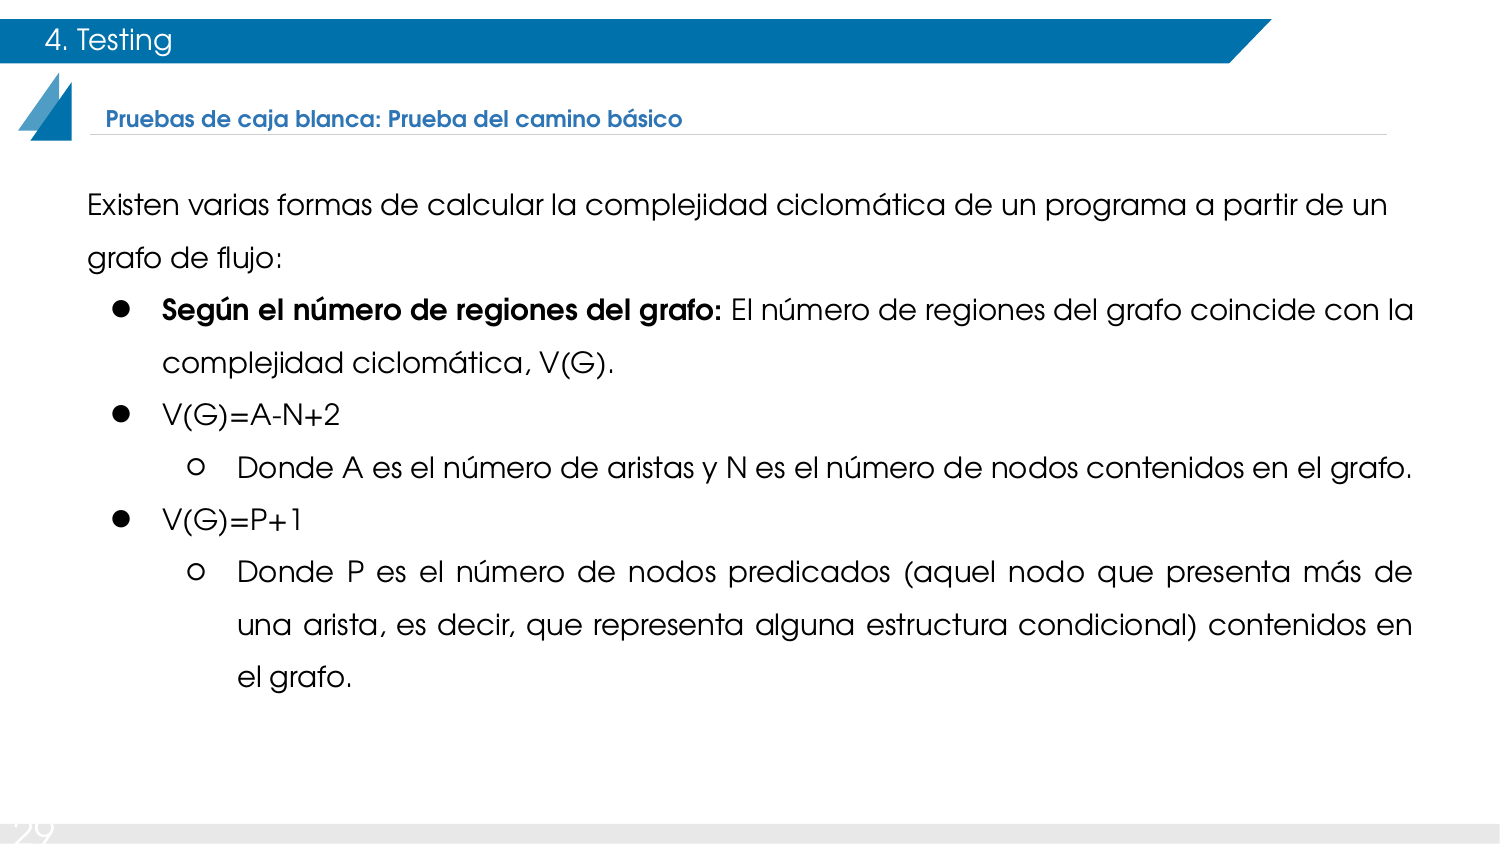

# 4. Testing

Pruebas de caja blanca: Prueba del camino básico
Existen varias formas de calcular la complejidad ciclomática de un programa a partir de un
grafo de flujo:
Según el número de regiones del grafo: El número de regiones del grafo coincide con la complejidad ciclomática, V(G).
V(G)=A-N+2
Donde A es el número de aristas y N es el número de nodos contenidos en el grafo.
V(G)=P+1
Donde P es el número de nodos predicados (aquel nodo que presenta más de una arista, es decir, que representa alguna estructura condicional) contenidos en el grafo.

29